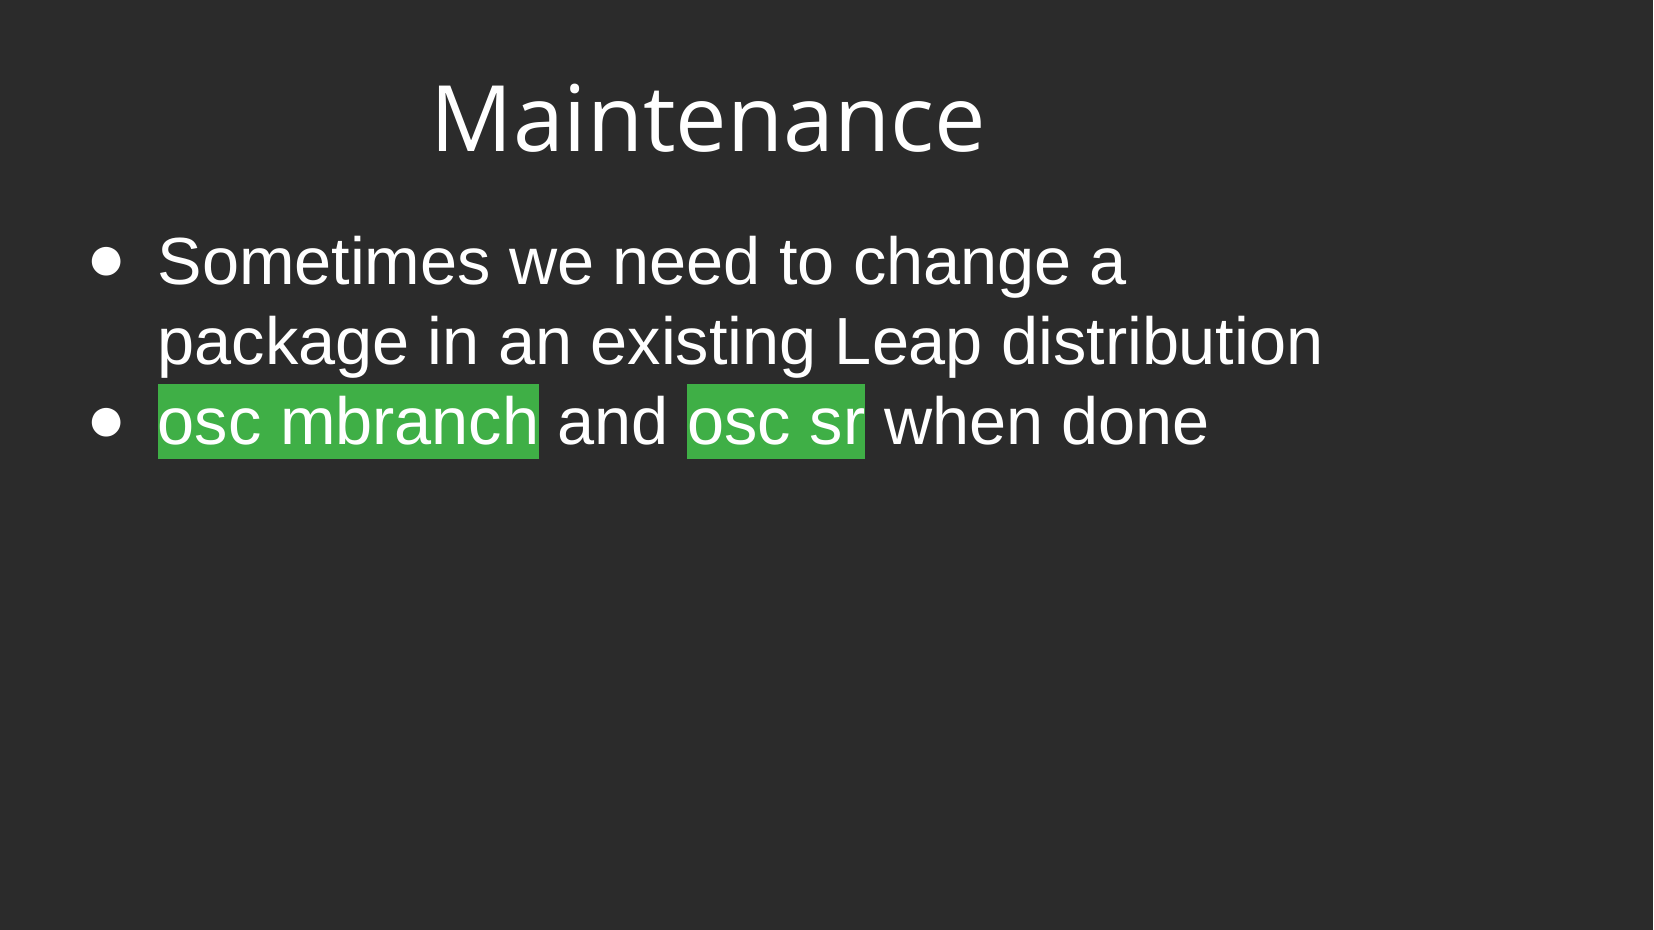

# Maintenance
Sometimes we need to change a package in an existing Leap distribution
osc mbranch and osc sr when done